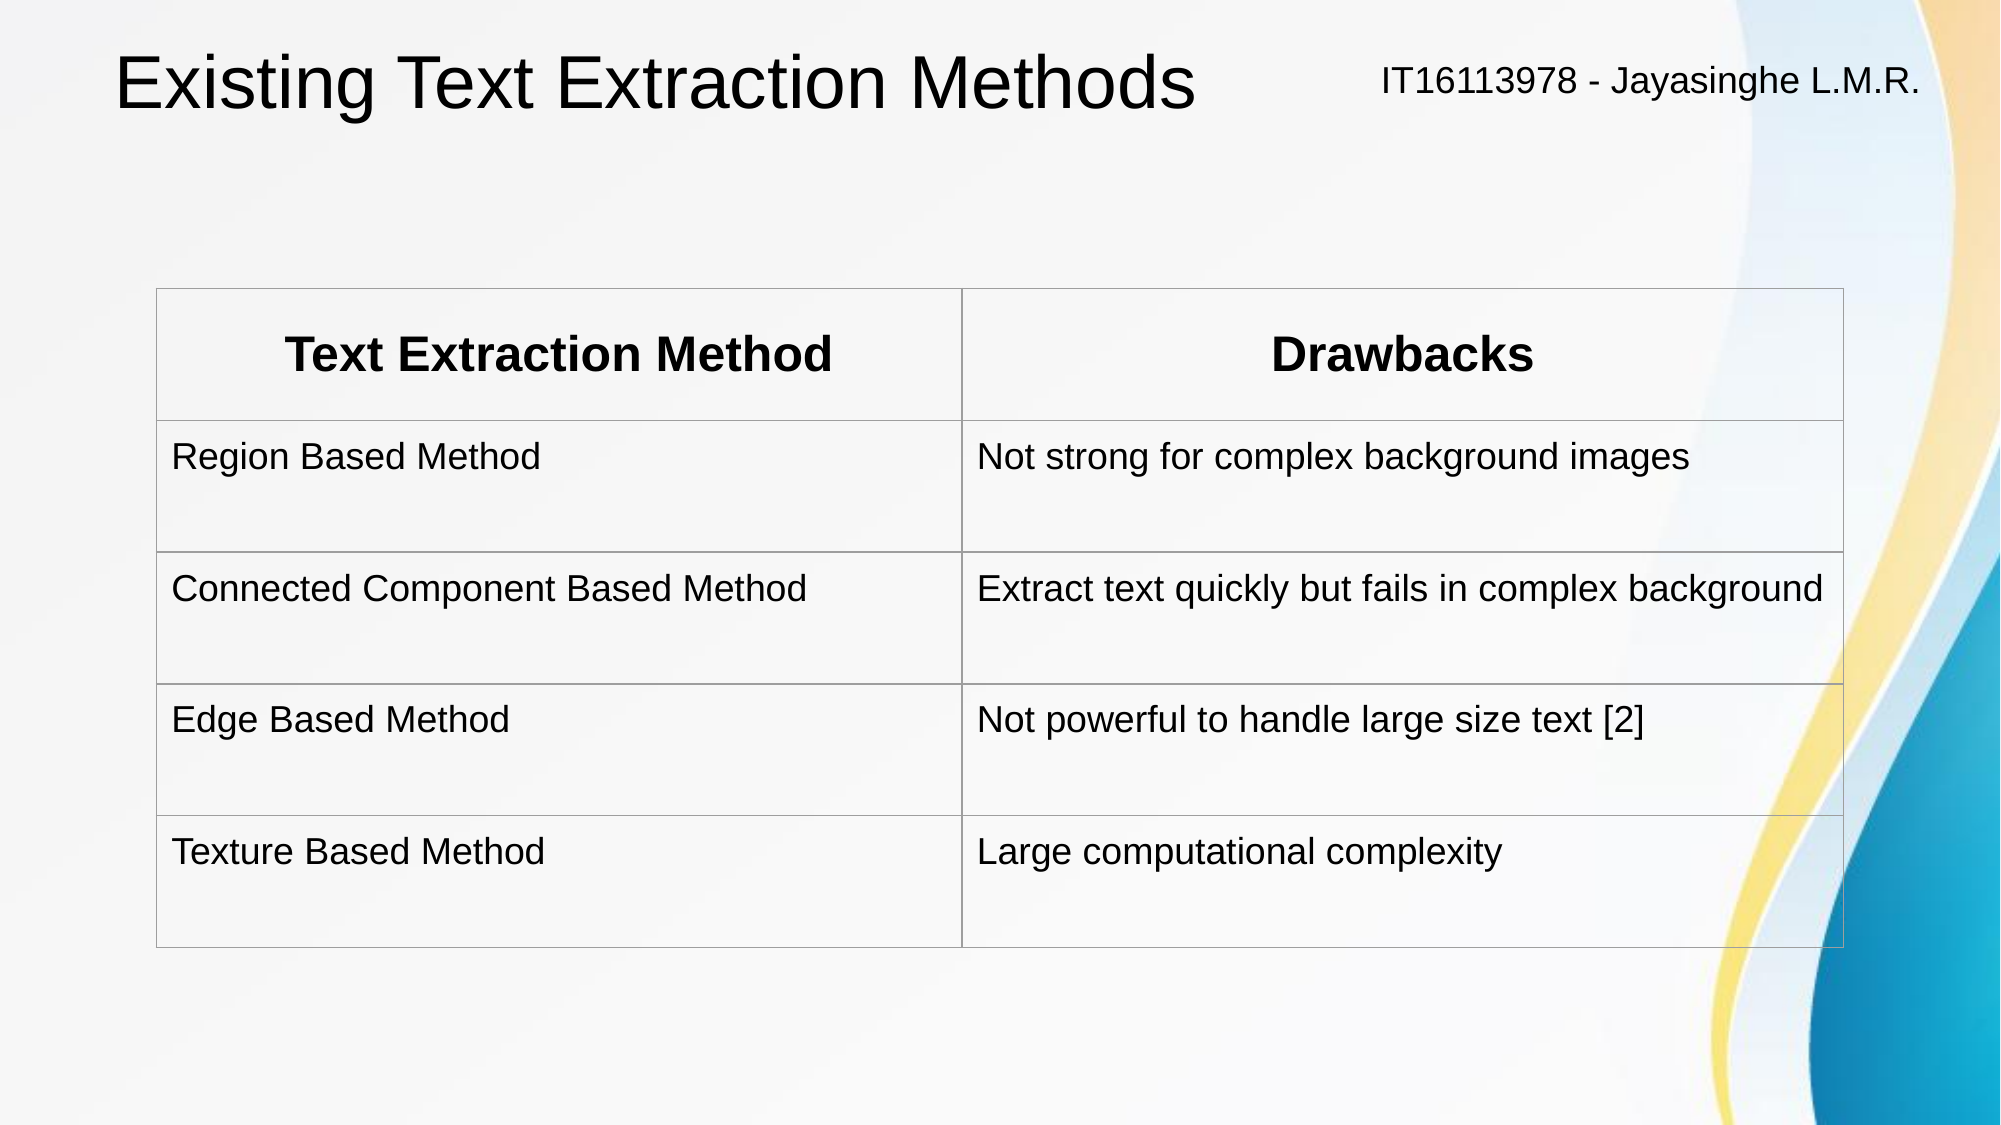

# Existing Text Extraction Methods
IT16113978 - Jayasinghe L.M.R.
| Text Extraction Method | Drawbacks |
| --- | --- |
| Region Based Method | Not strong for complex background images |
| Connected Component Based Method | Extract text quickly but fails in complex background |
| Edge Based Method | Not powerful to handle large size text [2] |
| Texture Based Method | Large computational complexity |